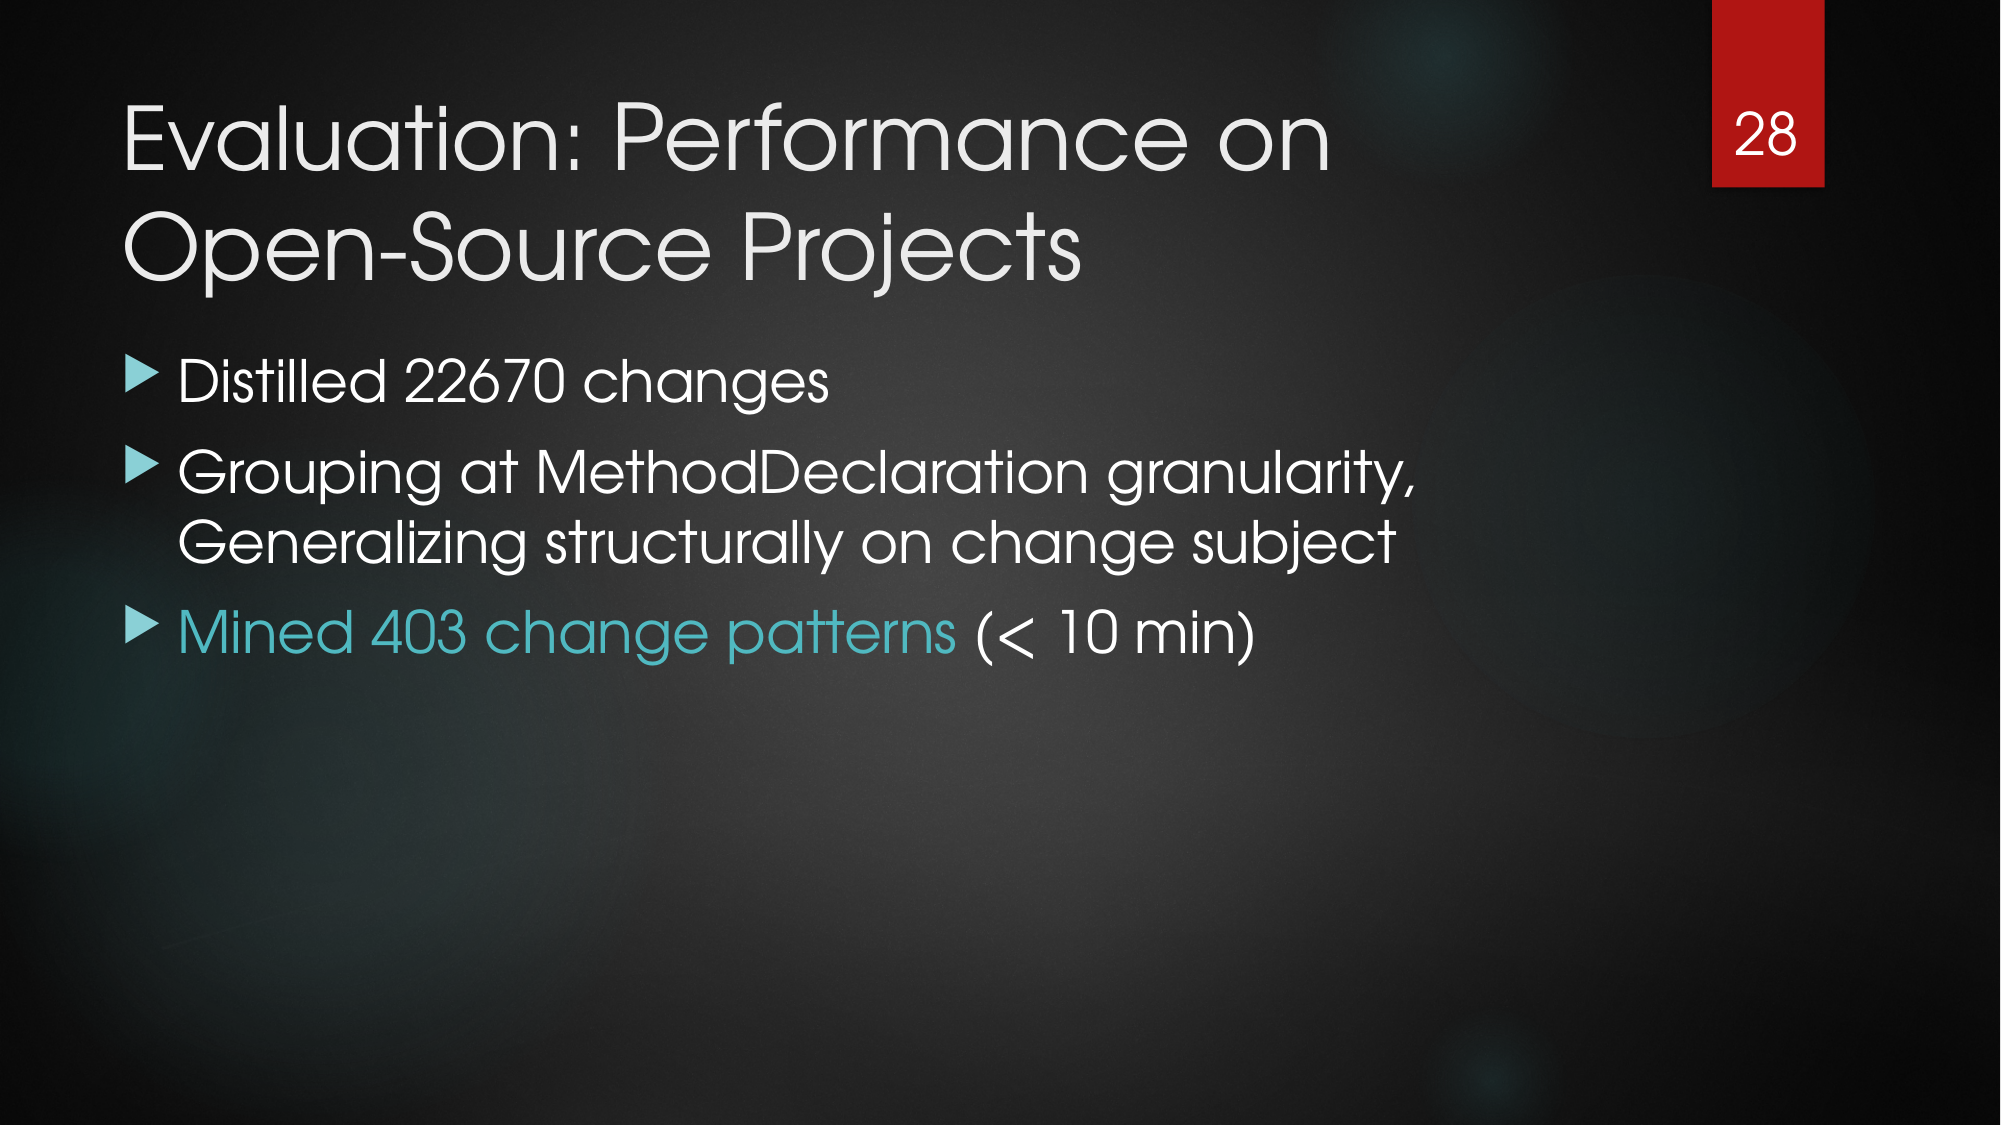

28
# Evaluation: Performance on Open-Source Projects
Distilled 22670 changes
Grouping at MethodDeclaration granularity, Generalizing structurally on change subject
Mined 403 change patterns (< 10 min)